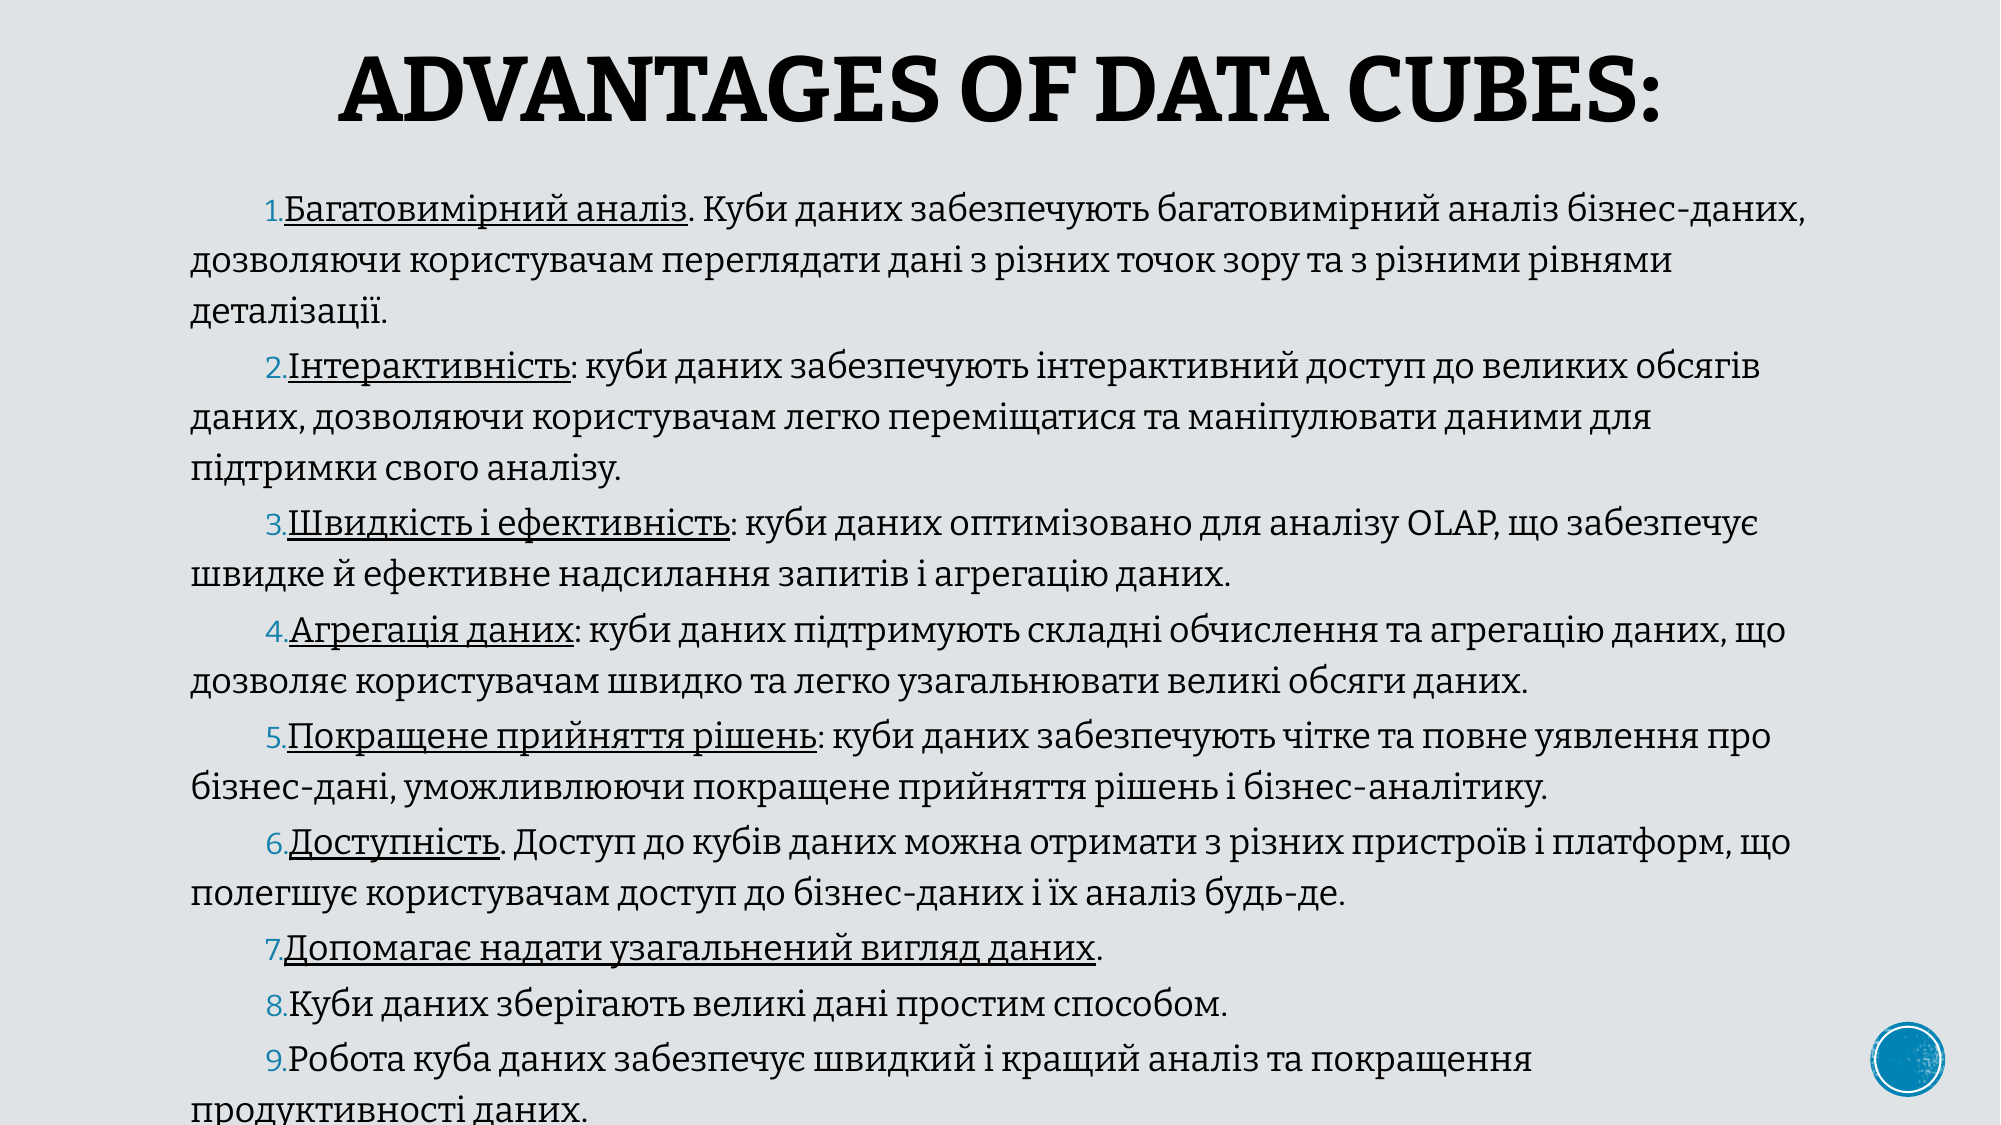

# Advantages of data cubes:
Багатовимірний аналіз. Куби даних забезпечують багатовимірний аналіз бізнес-даних, дозволяючи користувачам переглядати дані з різних точок зору та з різними рівнями деталізації.
Інтерактивність: куби даних забезпечують інтерактивний доступ до великих обсягів даних, дозволяючи користувачам легко переміщатися та маніпулювати даними для підтримки свого аналізу.
Швидкість і ефективність: куби даних оптимізовано для аналізу OLAP, що забезпечує швидке й ефективне надсилання запитів і агрегацію даних.
Агрегація даних: куби даних підтримують складні обчислення та агрегацію даних, що дозволяє користувачам швидко та легко узагальнювати великі обсяги даних.
Покращене прийняття рішень: куби даних забезпечують чітке та повне уявлення про бізнес-дані, уможливлюючи покращене прийняття рішень і бізнес-аналітику.
Доступність. Доступ до кубів даних можна отримати з різних пристроїв і платформ, що полегшує користувачам доступ до бізнес-даних і їх аналіз будь-де.
Допомагає надати узагальнений вигляд даних.
Куби даних зберігають великі дані простим способом.
Робота куба даних забезпечує швидкий і кращий аналіз та покращення продуктивності даних.